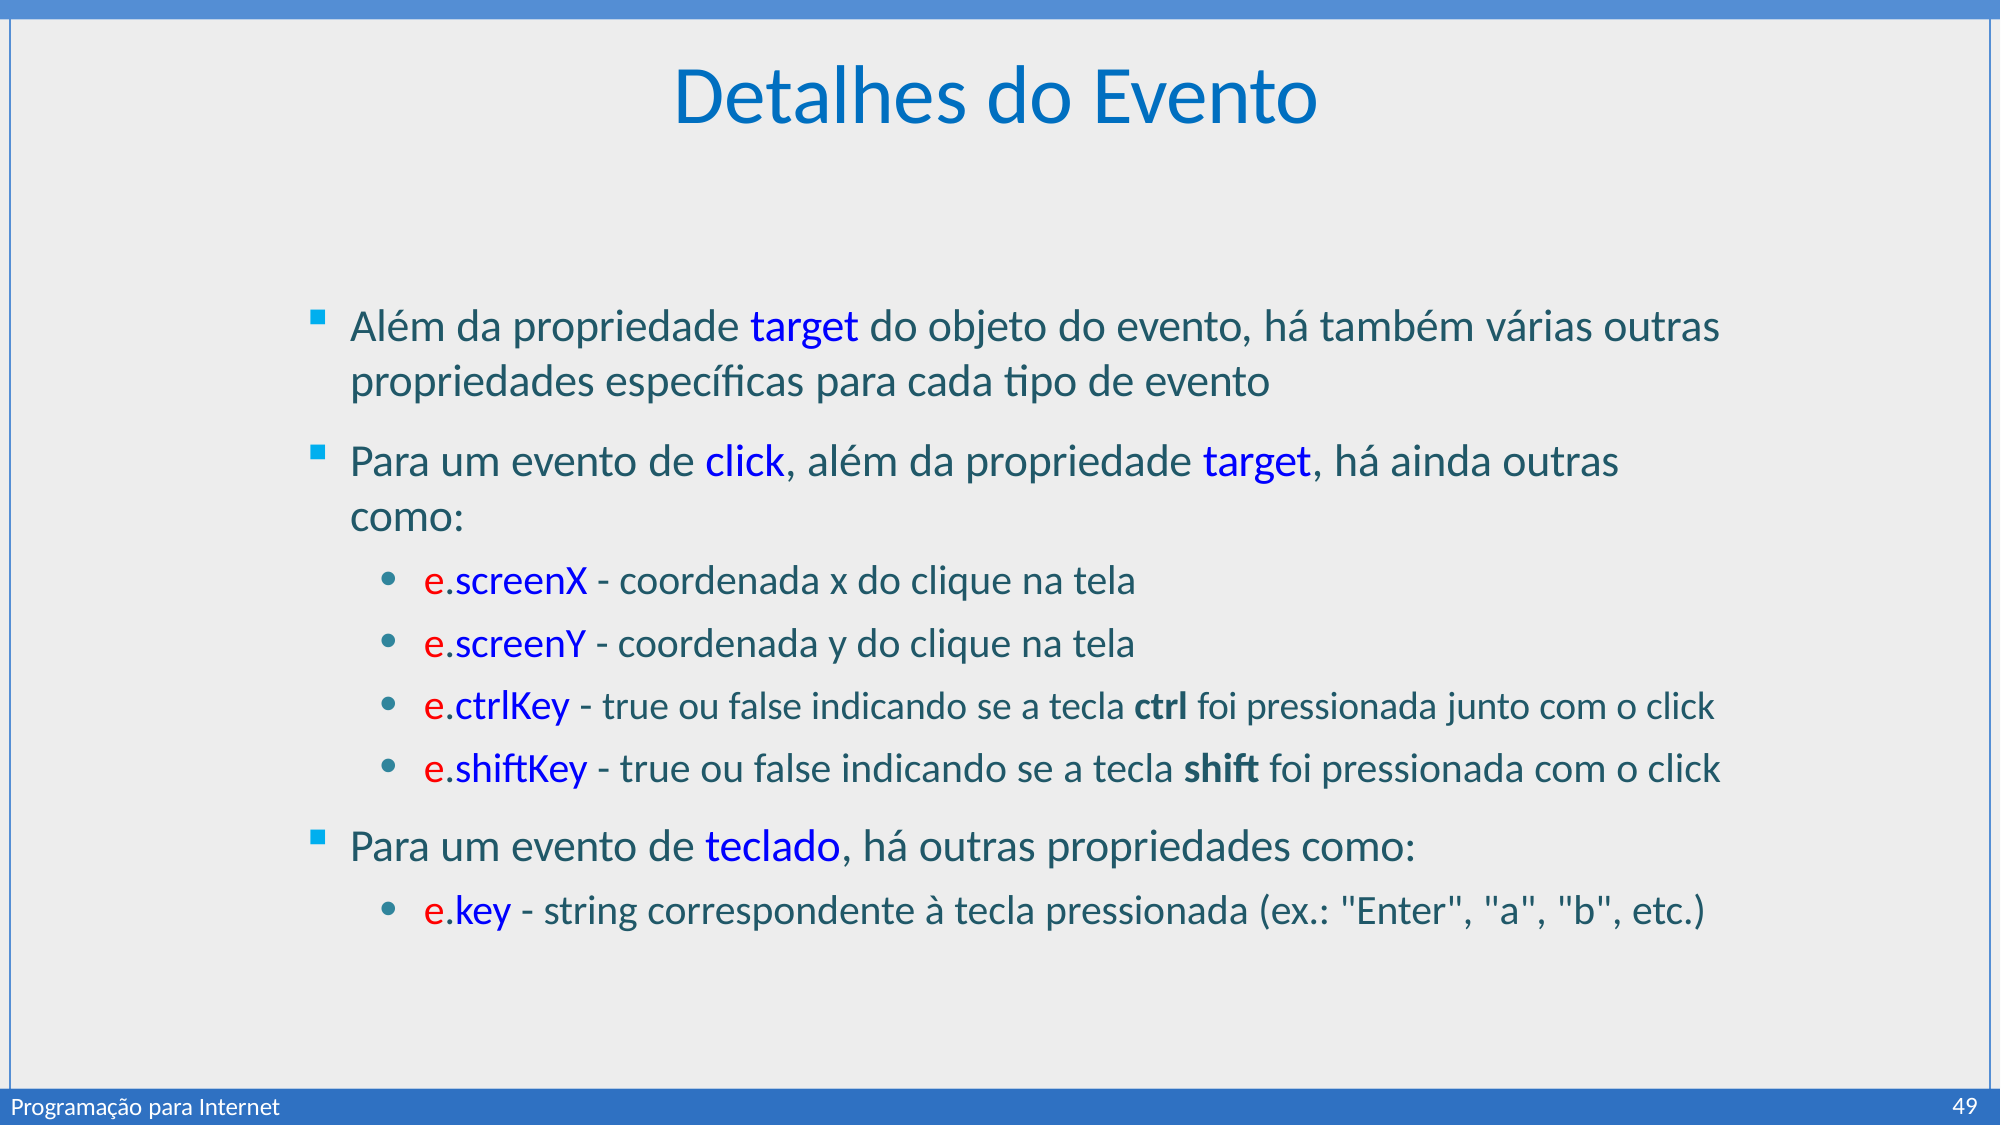

# Detalhes do Evento
Além da propriedade target do objeto do evento, há também várias outras  propriedades específicas para cada tipo de evento
Para um evento de click, além da propriedade target, há ainda outras como:
e.screenX - coordenada x do clique na tela
e.screenY - coordenada y do clique na tela
e.ctrlKey - true ou false indicando se a tecla ctrl foi pressionada junto com o click
e.shiftKey - true ou false indicando se a tecla shift foi pressionada com o click
Para um evento de teclado, há outras propriedades como:
e.key - string correspondente à tecla pressionada (ex.: "Enter", "a", "b", etc.)
49
Programação para Internet